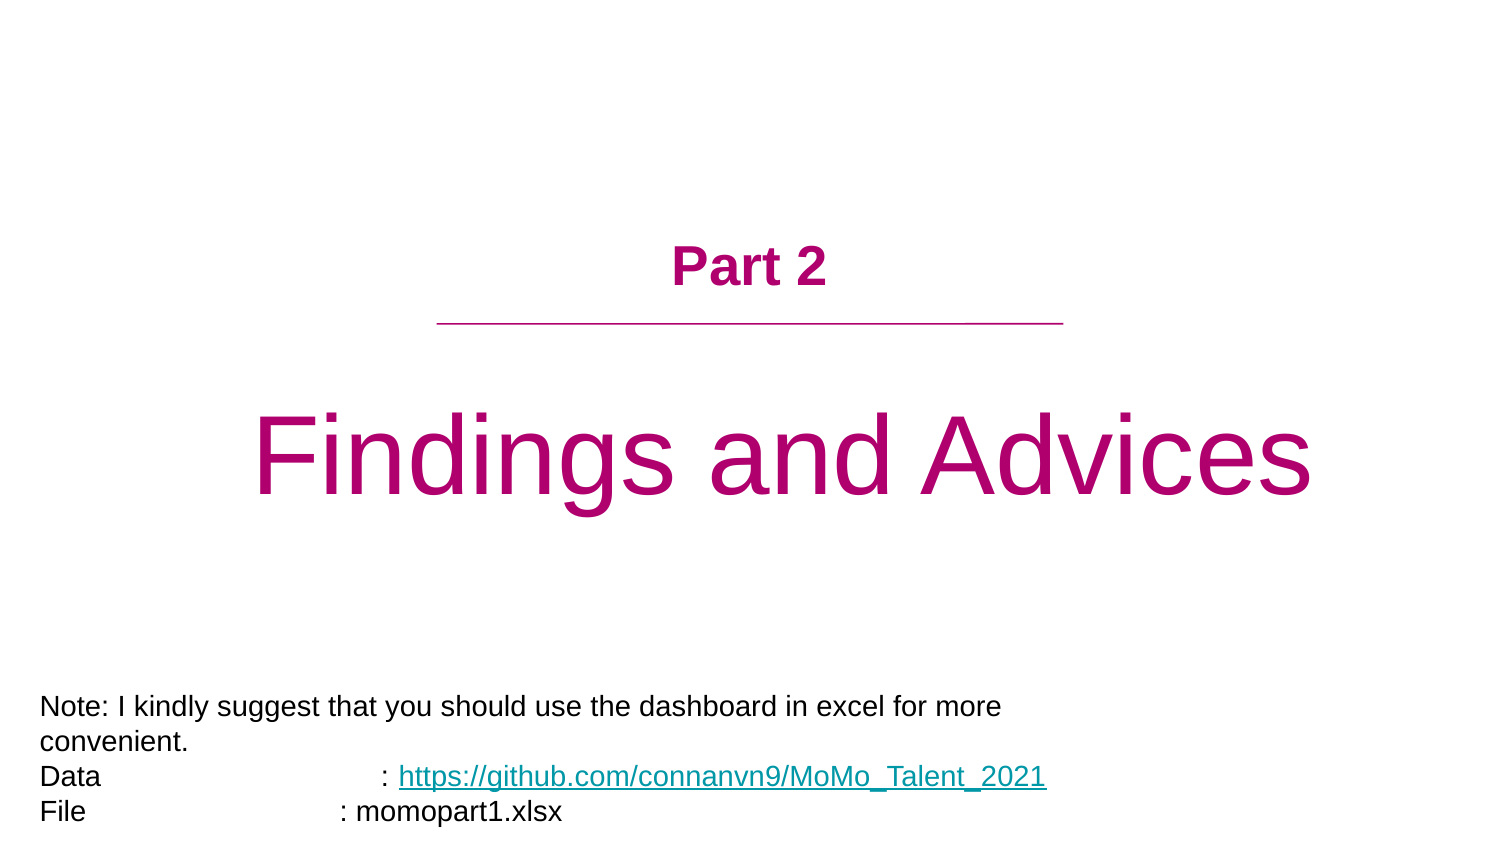

# Part 2
Findings and Advices
Note: I kindly suggest that you should use the dashboard in excel for more convenient.
Data                                  : https://github.com/connanvn9/MoMo_Talent_2021
File		: momopart1.xlsx